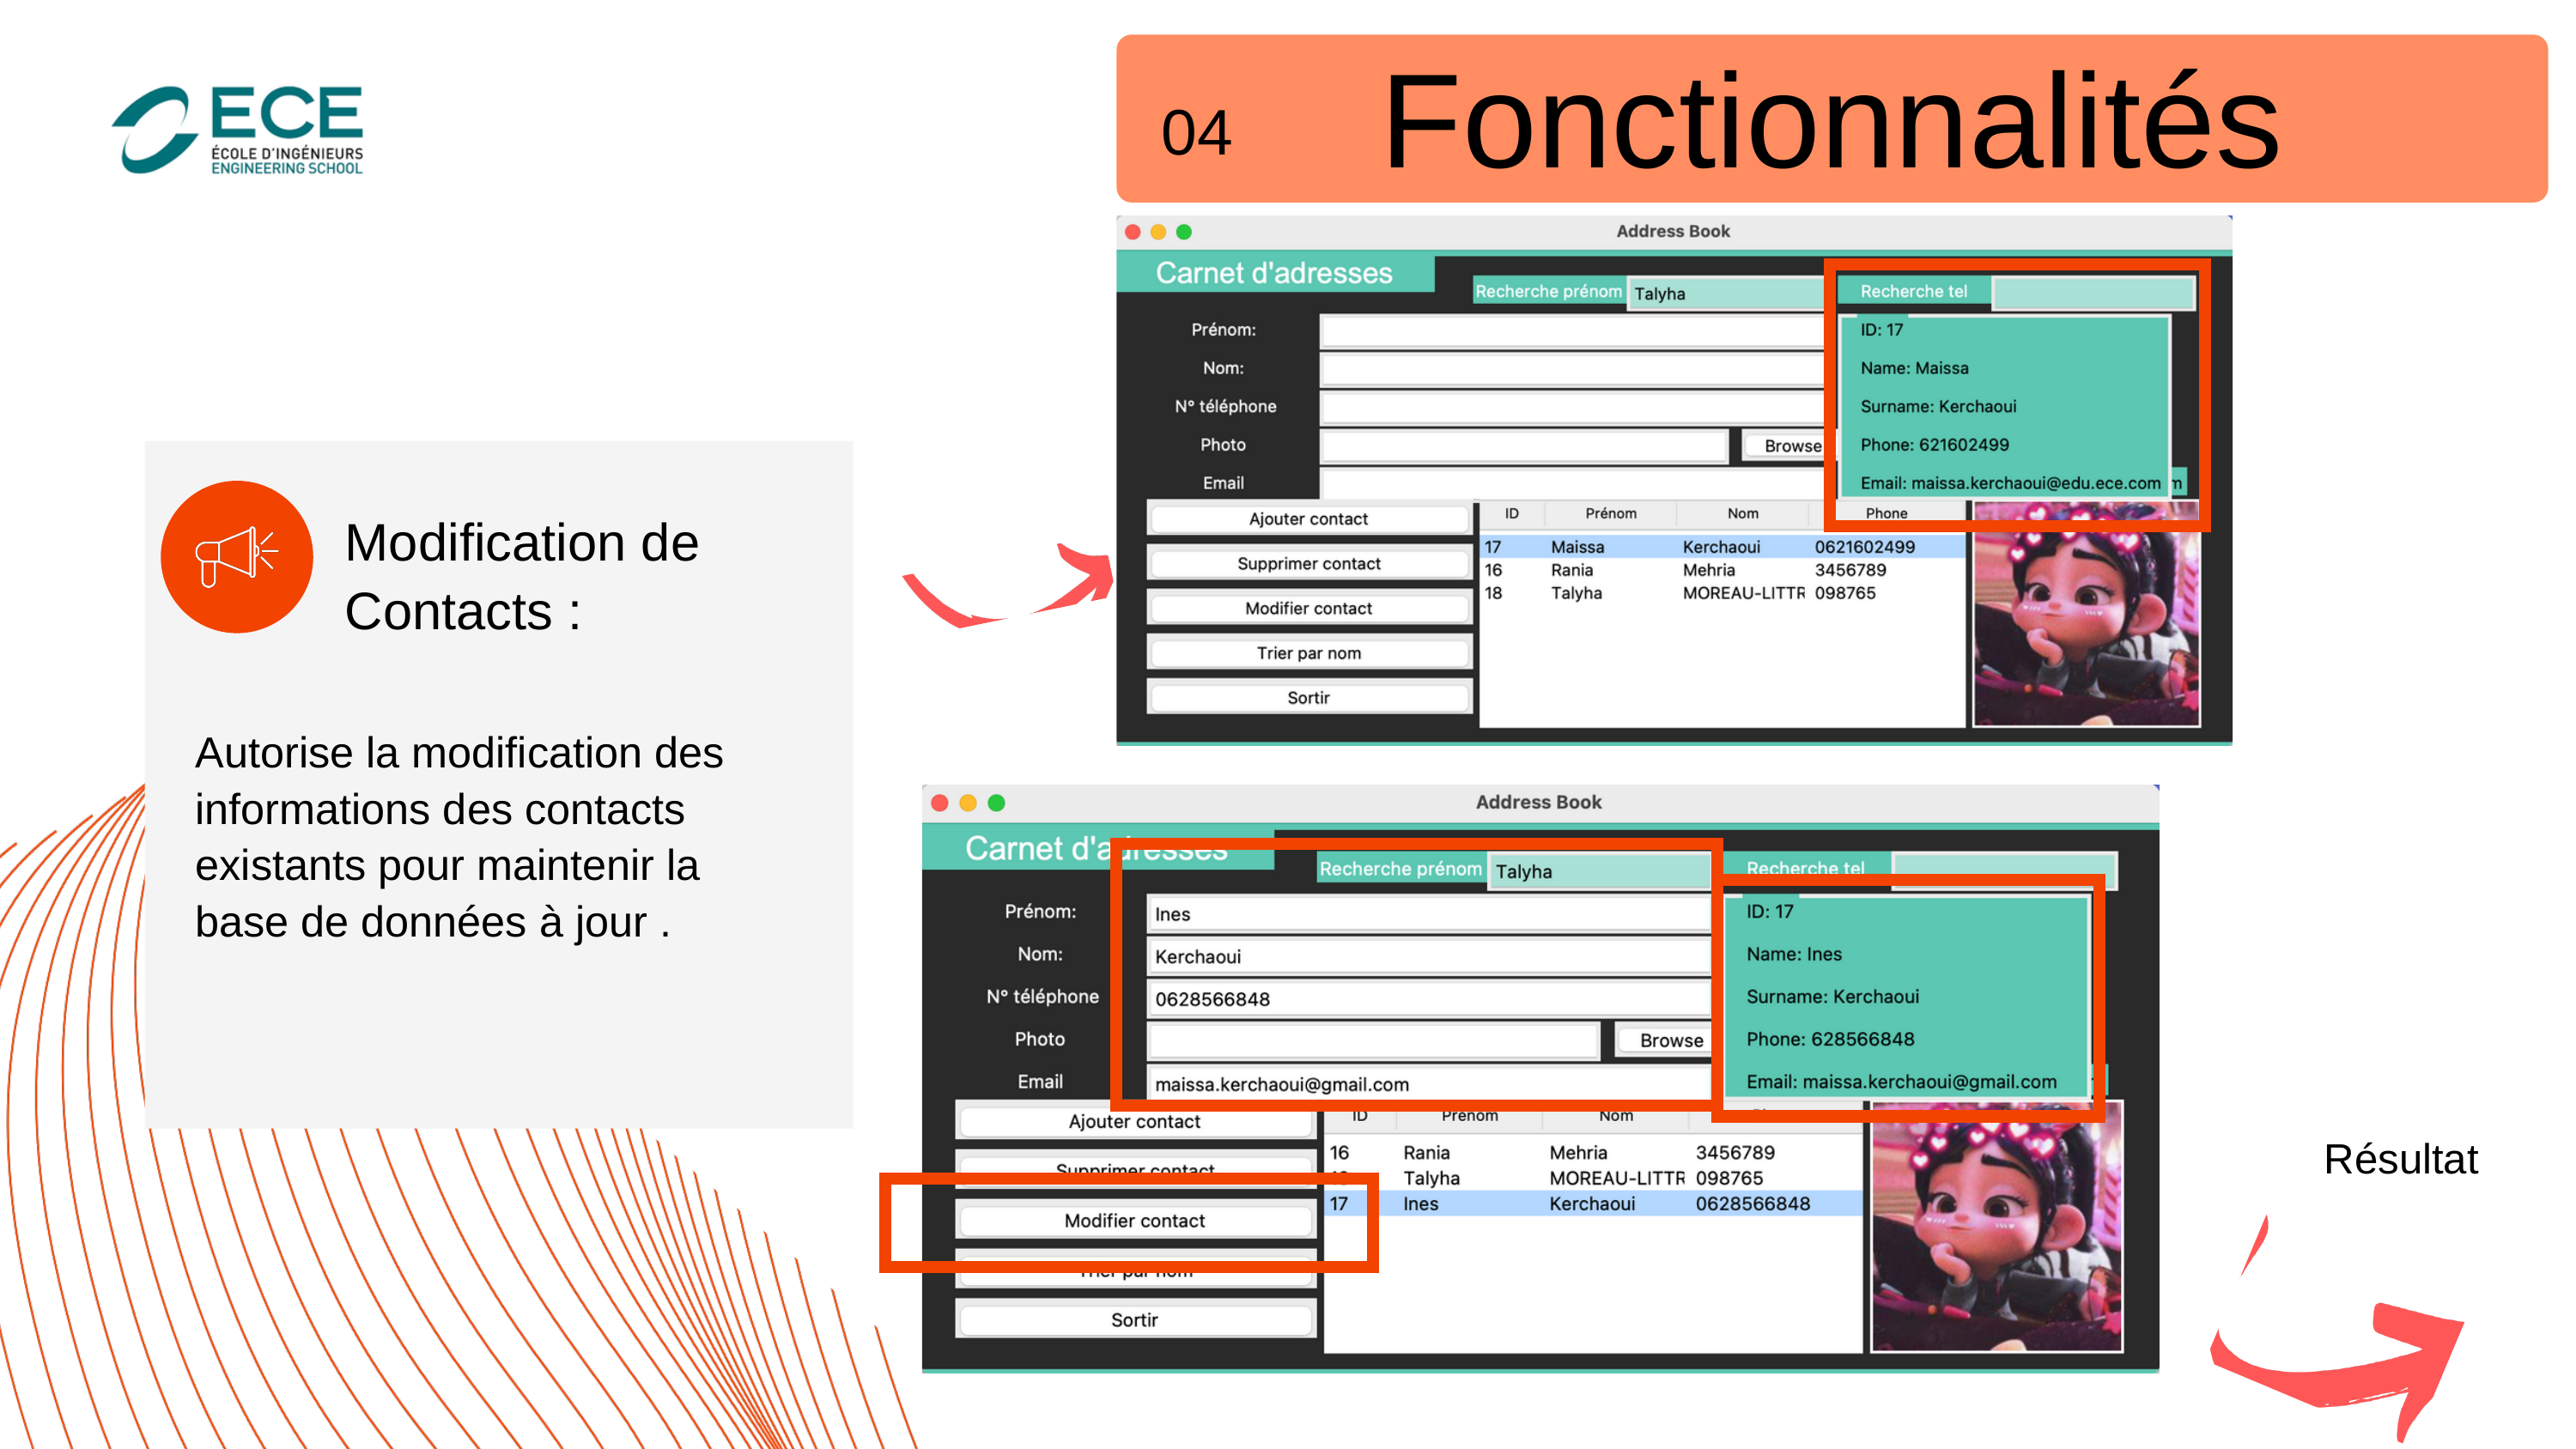

Fonctionnalités
04

Modification de Contacts :

Autorise la modification des informations des contacts existants pour maintenir la base de données à jour .

12
Résultat